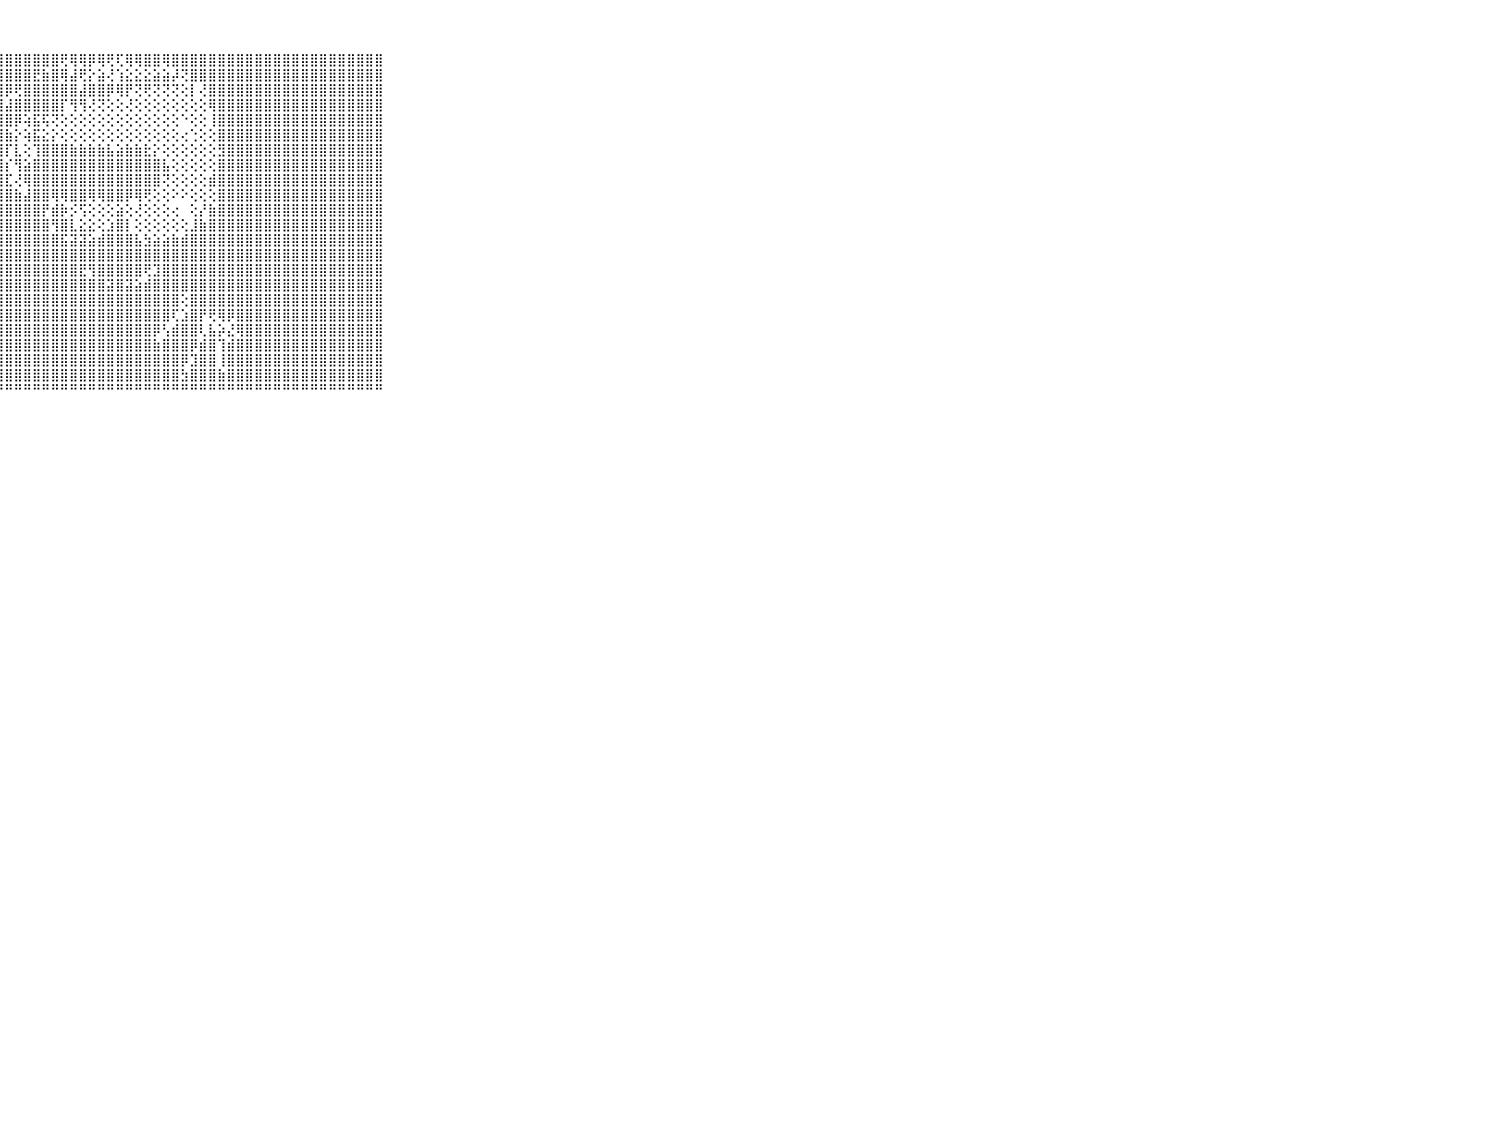

⠀⠀⠀⠀⠀⠀⠀⠀⠀⠀⠀⣿⣿⣿⣿⣿⣿⣿⣿⣿⣿⣿⣿⣿⣿⣿⣿⣿⣿⣿⣿⣿⣿⣿⢟⢿⢿⡿⢿⢟⢏⢿⢿⣿⣿⢿⣿⣿⣿⣿⣿⣿⣿⣿⣿⣿⣿⣿⣿⣿⣿⣿⣿⣿⣿⣿⣿⣿⣿⠀⠀⠀⠀⠀⠀⠀⠀⠀⠀⠀⠀
⠀⠀⠀⠀⠀⠀⠀⠀⠀⠀⠀⣿⣿⣿⣿⣿⣿⣿⣿⣿⣿⣿⣿⣿⣿⣿⣿⣿⣿⣿⣿⣟⣷⣿⢿⣼⢟⡕⣵⢜⢱⣕⣕⣕⣵⣵⡼⢝⣿⣿⣿⣿⣿⣿⣿⣿⣿⣿⣿⣿⣿⣿⣿⣿⣿⣿⣿⣿⣿⠀⠀⠀⠀⠀⠀⠀⠀⠀⠀⠀⠀
⠀⠀⠀⠀⠀⠀⠀⠀⠀⠀⠀⣿⣿⣿⣿⣿⣿⣿⣿⣿⣿⣿⣿⣿⣿⣿⣿⣿⡿⢟⣿⣿⣿⣿⣿⣿⣼⣿⣿⡿⢿⡟⢝⢟⢝⢝⢝⢕⡇⢜⣿⣿⣿⣿⣿⣿⣿⣿⣿⣿⣿⣿⣿⣿⣿⣿⣿⣿⣿⠀⠀⠀⠀⠀⠀⠀⠀⠀⠀⠀⠀
⠀⠀⠀⠀⠀⠀⠀⠀⠀⠀⠀⣿⣿⣿⣿⣿⣿⣿⣿⣿⣿⣿⣿⣿⣿⣿⣿⣿⣼⣿⣿⣿⣿⣿⡏⢻⢻⢜⢝⢕⢕⢜⢕⢕⢕⢕⢕⢕⢕⢕⢿⣿⣿⣿⣿⣿⣿⣿⣿⣿⣿⣿⣿⣿⣿⣿⣿⣿⣿⠀⠀⠀⠀⠀⠀⠀⠀⠀⠀⠀⠀
⠀⠀⠀⠀⠀⠀⠀⠀⠀⠀⠀⣿⣿⣿⣿⣿⣿⣿⣿⣿⣿⣿⣿⣿⣿⣿⣿⣿⣿⡿⢵⣯⢯⢝⢕⢕⢕⢕⢕⢕⢕⢕⢕⢕⢕⢕⢕⠑⢕⢕⢸⣿⣿⣿⣿⣿⣿⣿⣿⣿⣿⣿⣿⣿⣿⣿⣿⣿⣿⠀⠀⠀⠀⠀⠀⠀⠀⠀⠀⠀⠀
⠀⠀⠀⠀⠀⠀⠀⠀⠀⠀⠀⣿⣿⣿⣿⣿⣿⣿⣿⣿⣿⣿⣿⣿⣿⣿⣿⣿⣷⡕⢵⣯⣕⡕⢕⢕⢕⢕⢕⢕⢕⢕⢕⢕⢕⢕⢕⢔⢑⢕⢕⣿⣿⣿⣿⣿⣿⣿⣿⣿⣿⣿⣿⣿⣿⣿⣿⣿⣿⠀⠀⠀⠀⠀⠀⠀⠀⠀⠀⠀⠀
⠀⠀⠀⠀⠀⠀⠀⠀⠀⠀⠀⣿⣿⣿⣿⣿⣿⣿⣿⣿⣿⣿⣿⣿⣿⣿⣿⣿⡏⣇⢕⢹⣿⣿⣿⣷⣷⣷⣷⣧⣵⣷⣷⣗⡕⢕⢕⢕⢕⢕⢕⣻⣿⣿⣿⣿⣿⣿⣿⣿⣿⣿⣿⣿⣿⣿⣿⣿⣿⠀⠀⠀⠀⠀⠀⠀⠀⠀⠀⠀⠀
⠀⠀⠀⠀⠀⠀⠀⠀⠀⠀⠀⣿⣿⣿⣿⣿⣿⣿⣿⣿⣿⣿⣿⣿⣿⣿⣿⣿⡎⢻⣵⣿⣿⣿⣿⣿⣿⣿⣿⣿⣿⣿⣿⣿⣿⣧⢕⢕⢕⢕⢕⣿⣿⣿⣿⣿⣿⣿⣿⣿⣿⣿⣿⣿⣿⣿⣿⣿⣿⠀⠀⠀⠀⠀⠀⠀⠀⠀⠀⠀⠀
⠀⠀⠀⠀⠀⠀⠀⠀⠀⠀⠀⣿⣿⣿⣿⣿⣿⣿⣿⣿⣿⣿⣿⣿⣿⣿⣿⣿⣏⢜⢿⣿⣿⣿⣿⣿⣿⣿⣿⣿⣿⣿⣿⣿⣿⢝⢕⢕⢕⢕⣾⣿⣿⣿⣿⣿⣿⣿⣿⣿⣿⣿⣿⣿⣿⣿⣿⣿⣿⠀⠀⠀⠀⠀⠀⠀⠀⠀⠀⠀⠀
⠀⠀⠀⠀⠀⠀⠀⠀⠀⠀⠀⣿⣿⣿⣿⣿⣿⣿⣿⣿⣿⣿⣿⣿⣿⣿⣿⣿⣿⣷⣼⣿⣿⢿⢿⣿⣿⢿⢿⣿⣿⡿⢿⢟⢕⢕⠕⠕⢕⢕⢕⣿⣿⣿⣿⣿⣿⣿⣿⣿⣿⣿⣿⣿⣿⣿⣿⣿⣿⠀⠀⠀⠀⠀⠀⠀⠀⠀⠀⠀⠀
⠀⠀⠀⠀⠀⠀⠀⠀⠀⠀⠀⣿⣿⣿⣿⣿⣿⣿⣿⣿⣿⣿⣿⣿⣿⣿⣿⣿⣿⣿⣿⣿⡟⣾⡷⡪⢫⢕⢕⢕⣵⢕⢜⢕⢕⢕⢔⠀⢕⡜⣷⣿⣿⣿⣿⣿⣿⣿⣿⣿⣿⣿⣿⣿⣿⣿⣿⣿⣿⠀⠀⠀⠀⠀⠀⠀⠀⠀⠀⠀⠀
⠀⠀⠀⠀⠀⠀⠀⠀⠀⠀⠀⣿⣿⣿⣿⣿⣿⣿⣿⣿⣿⣿⣿⣿⣿⣿⣿⣿⣿⣿⣿⣿⣿⢻⣿⣇⣕⣕⢕⣱⣿⡇⢕⢕⢕⢕⢕⢕⣸⣷⣿⣿⣿⣿⣿⣿⣿⣿⣿⣿⣿⣿⣿⣿⣿⣿⣿⣿⣿⠀⠀⠀⠀⠀⠀⠀⠀⠀⠀⠀⠀
⠀⠀⠀⠀⠀⠀⠀⠀⠀⠀⠀⣿⣿⣿⣿⣿⣿⣿⣿⣿⣿⣿⣿⣿⣿⣿⣿⣿⣿⣿⣿⣿⣿⣿⣯⣽⣽⣵⣾⣿⣿⣿⣧⣳⣵⣵⣷⣾⣿⣿⣿⣿⣿⣿⣿⣿⣿⣿⣿⣿⣿⣿⣿⣿⣿⣿⣿⣿⣿⠀⠀⠀⠀⠀⠀⠀⠀⠀⠀⠀⠀
⠀⠀⠀⠀⠀⠀⠀⠀⠀⠀⠀⣿⣿⣿⣿⣿⣿⣿⣿⣿⣿⣿⣿⣿⣿⣿⣿⣿⣿⣿⣿⣿⣿⣿⣿⣿⣿⣿⣿⣿⣿⣿⣿⣿⣿⣿⣿⣿⣿⣿⣿⣿⣿⣿⣿⣿⣿⣿⣿⣿⣿⣿⣿⣿⣿⣿⣿⣿⣿⠀⠀⠀⠀⠀⠀⠀⠀⠀⠀⠀⠀
⠀⠀⠀⠀⠀⠀⠀⠀⠀⠀⠀⣿⣿⣿⣿⣿⣿⣿⣿⣿⣿⣿⣿⣿⣿⣿⣿⣿⣿⣿⣿⣿⣿⣿⣿⣿⣟⢻⣿⣿⣿⣿⣿⢟⣹⣿⣿⣿⣿⣿⣿⣿⣿⣿⣿⣿⣿⣿⣿⣿⣿⣿⣿⣿⣿⣿⣿⣿⣿⠀⠀⠀⠀⠀⠀⠀⠀⠀⠀⠀⠀
⠀⠀⠀⠀⠀⠀⠀⠀⠀⠀⠀⣿⣿⣿⣿⣿⣿⣿⣿⣿⣿⣿⣿⣿⣿⣿⣿⣿⣿⣿⣿⣿⣿⣿⣿⣿⣿⣿⣿⣽⣿⣽⣵⣾⣿⣿⣿⣿⣿⣿⣿⣿⣿⣿⣿⣿⣿⣿⣿⣿⣿⣿⣿⣿⣿⣿⣿⣿⣿⠀⠀⠀⠀⠀⠀⠀⠀⠀⠀⠀⠀
⠀⠀⠀⠀⠀⠀⠀⠀⠀⠀⠀⣿⣿⣿⣿⣿⣿⣿⣿⣿⣿⣿⣿⣿⣿⣿⣿⣿⣿⣿⣿⣿⣿⣿⣿⣿⣿⣿⣿⣿⣿⣿⣿⣿⣿⣿⣿⢕⣿⣿⣿⣿⣿⣿⣿⣿⣿⣿⣿⣿⣿⣿⣿⣿⣿⣿⣿⣿⣿⠀⠀⠀⠀⠀⠀⠀⠀⠀⠀⠀⠀
⠀⠀⠀⠀⠀⠀⠀⠀⠀⠀⠀⣿⣿⣿⣿⣿⣿⣿⣿⣿⣿⣿⣿⣿⣿⣿⣿⣿⣿⣿⣿⣿⣿⣿⣿⣿⣿⣿⣿⣿⣿⣿⣿⣿⣿⣿⢏⣱⣿⡟⢟⢿⡿⣿⣿⣿⣿⣿⣿⣿⣿⣿⣿⣿⣿⣿⣿⣿⣿⠀⠀⠀⠀⠀⠀⠀⠀⠀⠀⠀⠀
⠀⠀⠀⠀⠀⠀⠀⠀⠀⠀⠀⣿⣿⣿⣿⣿⣿⣿⣿⣿⣿⣿⣿⣿⣿⣿⣿⣿⣿⣿⣿⣿⣿⣿⣿⣿⣿⣿⣿⣿⣿⣿⣿⣿⡿⢣⣾⣿⣿⢇⣧⡵⣜⢿⣿⣿⣿⣿⣿⣿⣿⣿⣿⣿⣿⣿⣿⣿⣿⠀⠀⠀⠀⠀⠀⠀⠀⠀⠀⠀⠀
⠀⠀⠀⠀⠀⠀⠀⠀⠀⠀⠀⣿⣿⣿⣿⣿⣿⣿⣿⣿⣿⣿⣿⣿⣿⣿⣿⣿⣿⣿⣿⣿⣿⣿⣿⣿⣿⣿⣿⣿⣿⣿⣿⣿⣷⣿⣿⣿⡿⣾⣿⢹⣾⣿⣿⣿⣿⣿⣿⣿⣿⣿⣿⣿⣿⣿⣿⣿⣿⠀⠀⠀⠀⠀⠀⠀⠀⠀⠀⠀⠀
⠀⠀⠀⠀⠀⠀⠀⠀⠀⠀⠀⣿⣿⣿⣿⣿⣿⣿⣿⣿⣿⣿⣿⣿⣿⣿⣿⣿⣿⣿⣿⣿⣿⣿⣿⣿⣿⣿⣿⣿⣿⣿⣿⣿⣿⣿⣿⡿⣹⣿⣿⢸⣿⣿⣿⣿⣿⣿⣿⣿⣿⣿⣿⣿⣿⣿⣿⣿⣿⠀⠀⠀⠀⠀⠀⠀⠀⠀⠀⠀⠀
⠀⠀⠀⠀⠀⠀⠀⠀⠀⠀⠀⣿⣿⣿⣿⣿⣿⣿⣿⣿⣿⣿⣿⣿⣿⣿⣿⣿⣿⣿⣿⣿⣿⣿⣿⣿⣿⣿⣿⣿⣿⣿⣿⣿⣿⣿⣿⣳⣿⣿⣿⣷⣿⣿⣿⣿⣿⣿⣿⣿⣿⣿⣿⣿⣿⣿⣿⣿⣿⠀⠀⠀⠀⠀⠀⠀⠀⠀⠀⠀⠀
⠀⠀⠀⠀⠀⠀⠀⠀⠀⠀⠀⠛⠛⠛⠛⠛⠛⠛⠛⠛⠛⠛⠛⠛⠛⠛⠛⠛⠛⠛⠛⠛⠛⠛⠛⠛⠛⠛⠛⠛⠛⠛⠛⠛⠛⠛⠛⠛⠛⠛⠛⠛⠛⠛⠛⠛⠛⠛⠛⠛⠛⠛⠛⠛⠛⠛⠛⠛⠛⠀⠀⠀⠀⠀⠀⠀⠀⠀⠀⠀⠀